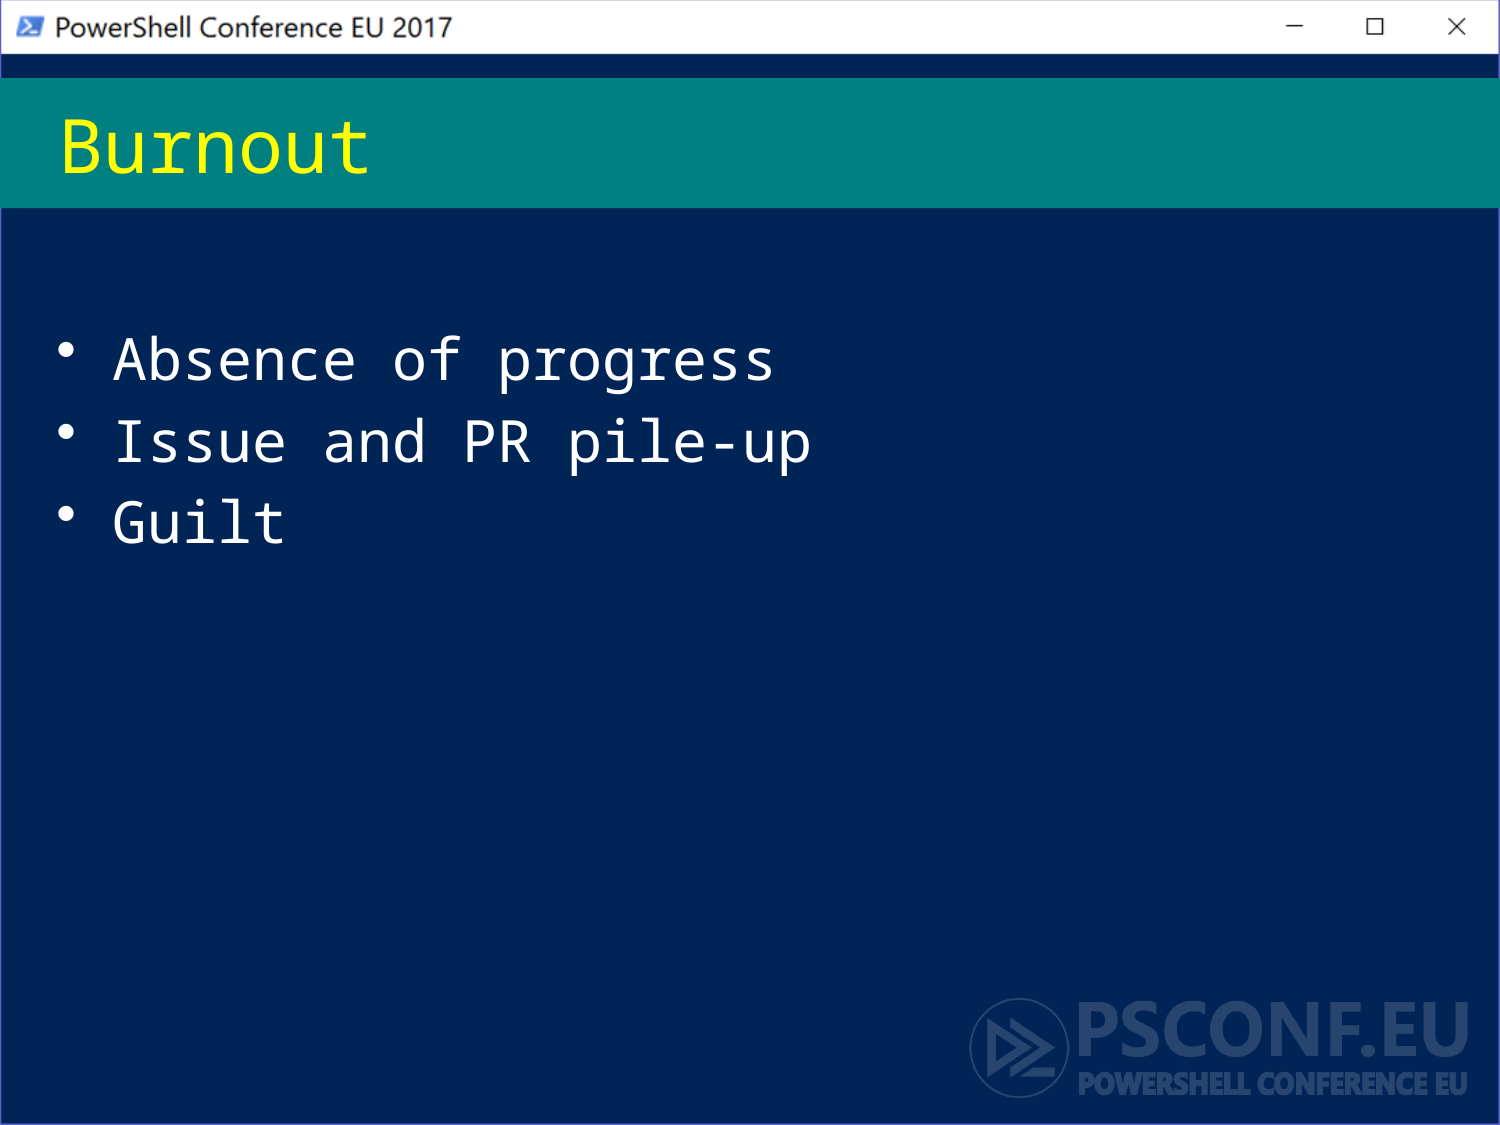

# Burnout
Absence of progress
Issue and PR pile-up
Guilt